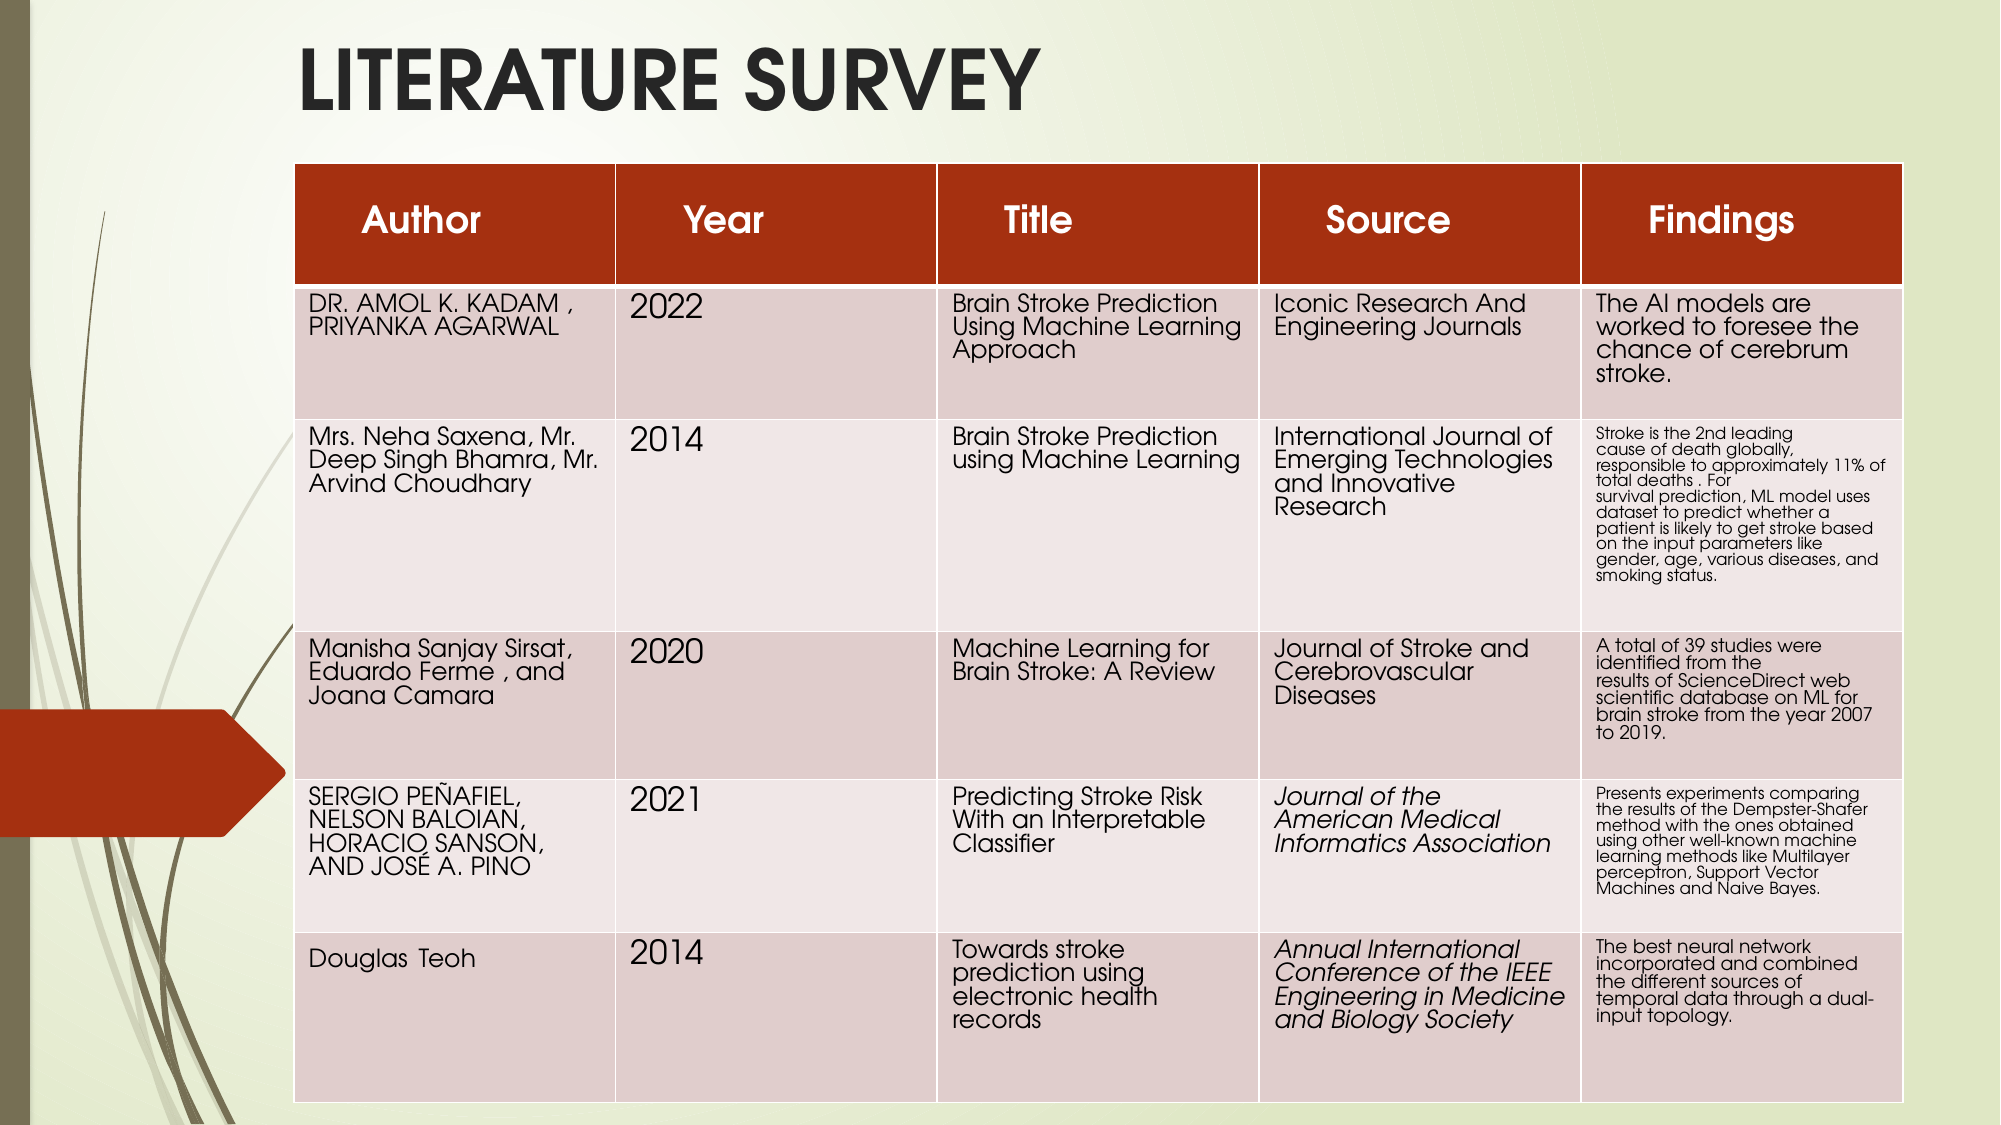

# LITERATURE SURVEY
| Author | Year | Title | Source | Findings |
| --- | --- | --- | --- | --- |
| DR. AMOL K. KADAM , PRIYANKA AGARWAL | 2022 | Brain Stroke Prediction Using Machine Learning Approach | Iconic Research And Engineering Journals | The AI models are worked to foresee the chance of cerebrum stroke. |
| Mrs. Neha Saxena, Mr. Deep Singh Bhamra, Mr. Arvind Choudhary | 2014 | Brain Stroke Prediction using Machine Learning | International Journal of Emerging Technologies and Innovative Research | Stroke is the 2nd leading cause of death globally, responsible to approximately 11% of total deaths . For survival prediction, ML model uses dataset to predict whether a patient is likely to get stroke based on the input parameters like gender, age, various diseases, and smoking status. |
| Manisha Sanjay Sirsat, Eduardo Ferme , and Joana Camara | 2020 | Machine Learning for Brain Stroke: A Review | Journal of Stroke and Cerebrovascular Diseases | A total of 39 studies were identified from the results of ScienceDirect web scientific database on ML for brain stroke from the year 2007 to 2019. |
| SERGIO PEÑAFIEL, NELSON BALOIAN, HORACIO SANSON, AND JOSÉ A. PINO | 2021 | Predicting Stroke Risk With an Interpretable Classifier | Journal of the American Medical Informatics Association | Presents experiments comparing the results of the Dempster-Shafer method with the ones obtained using other well-known machine learning methods like Multilayer perceptron, Support Vector Machines and Naive Bayes. |
| Douglas Teoh | 2014 | Towards stroke prediction using electronic health records | Annual International Conference of the IEEE Engineering in Medicine and Biology Society | The best neural network incorporated and combined the different sources of temporal data through a dual-input topology. |